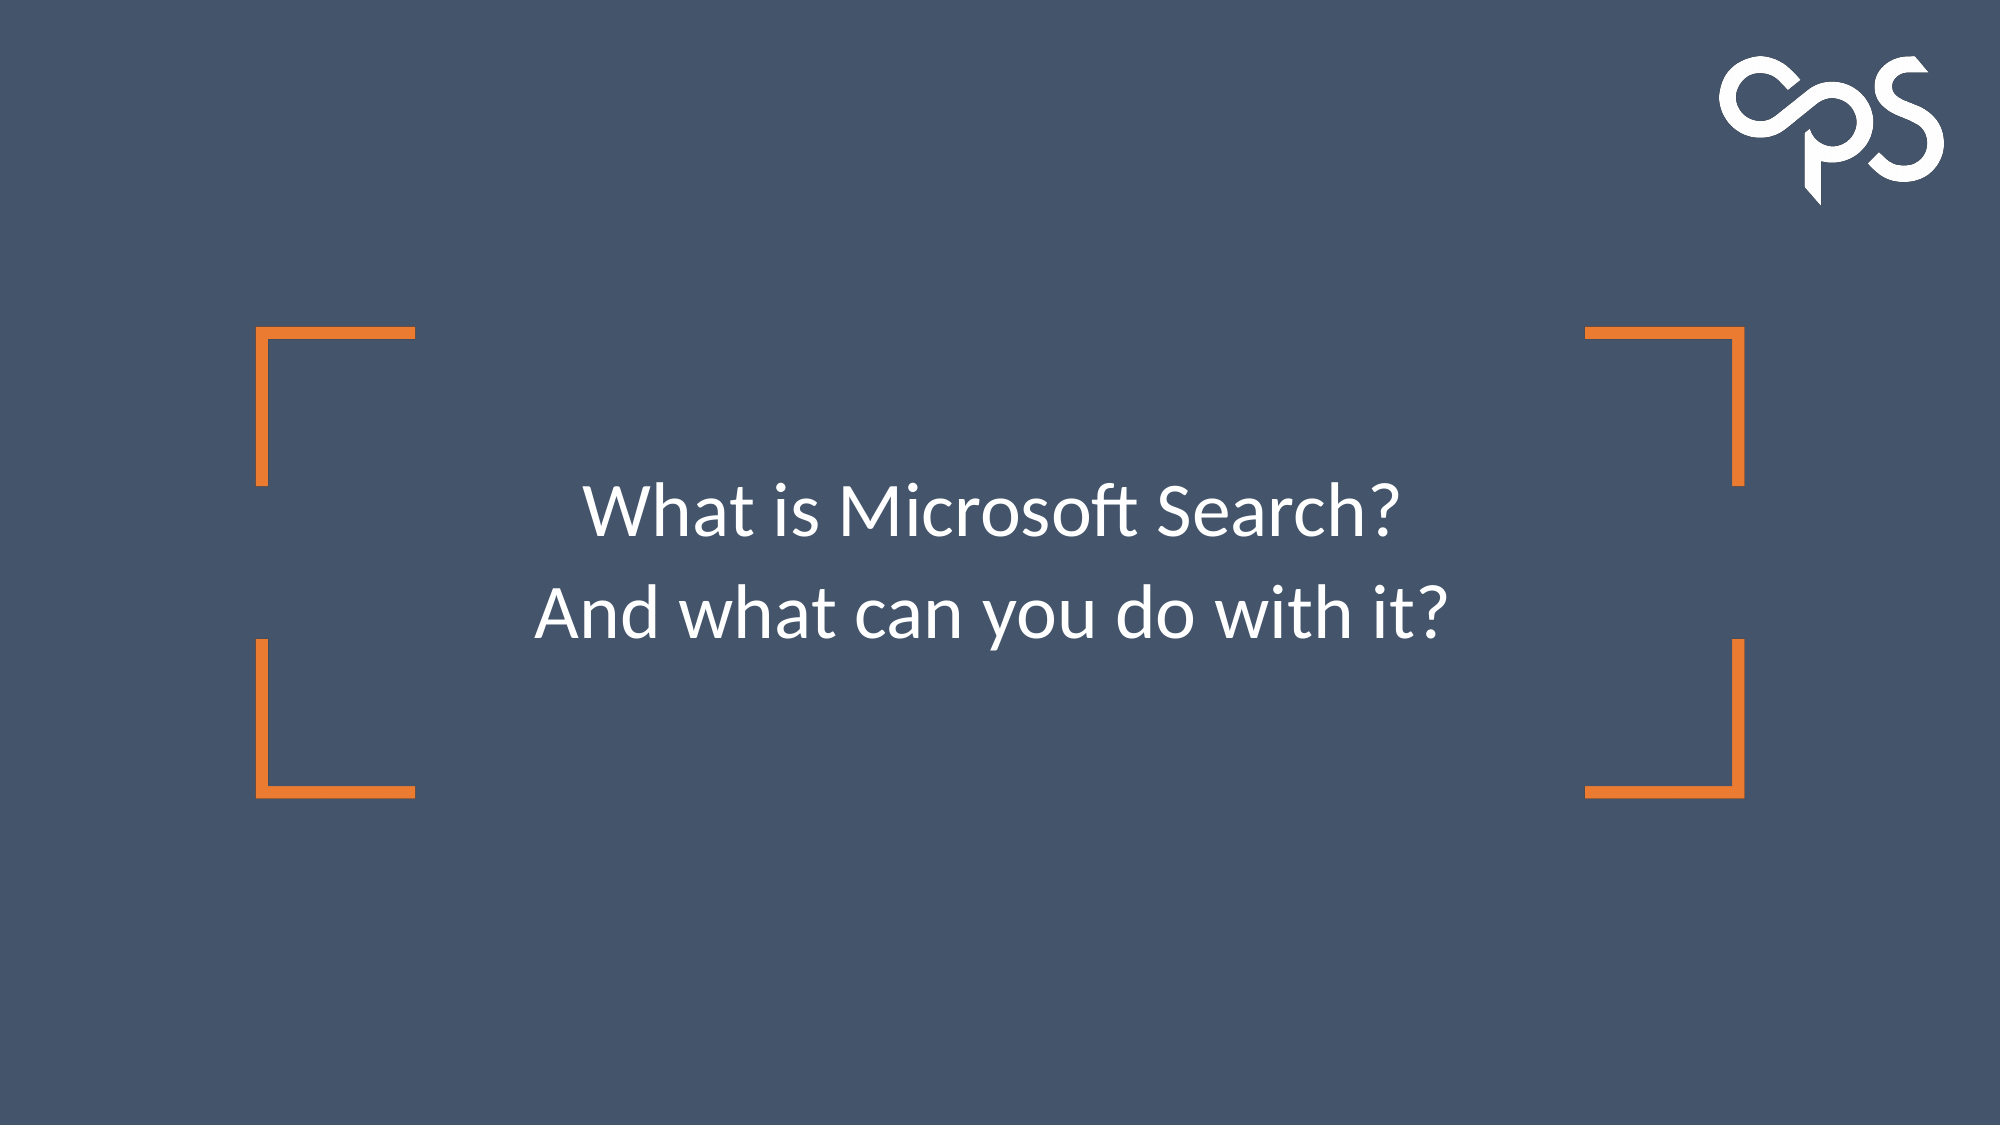

What is Microsoft Search?
And what can you do with it?